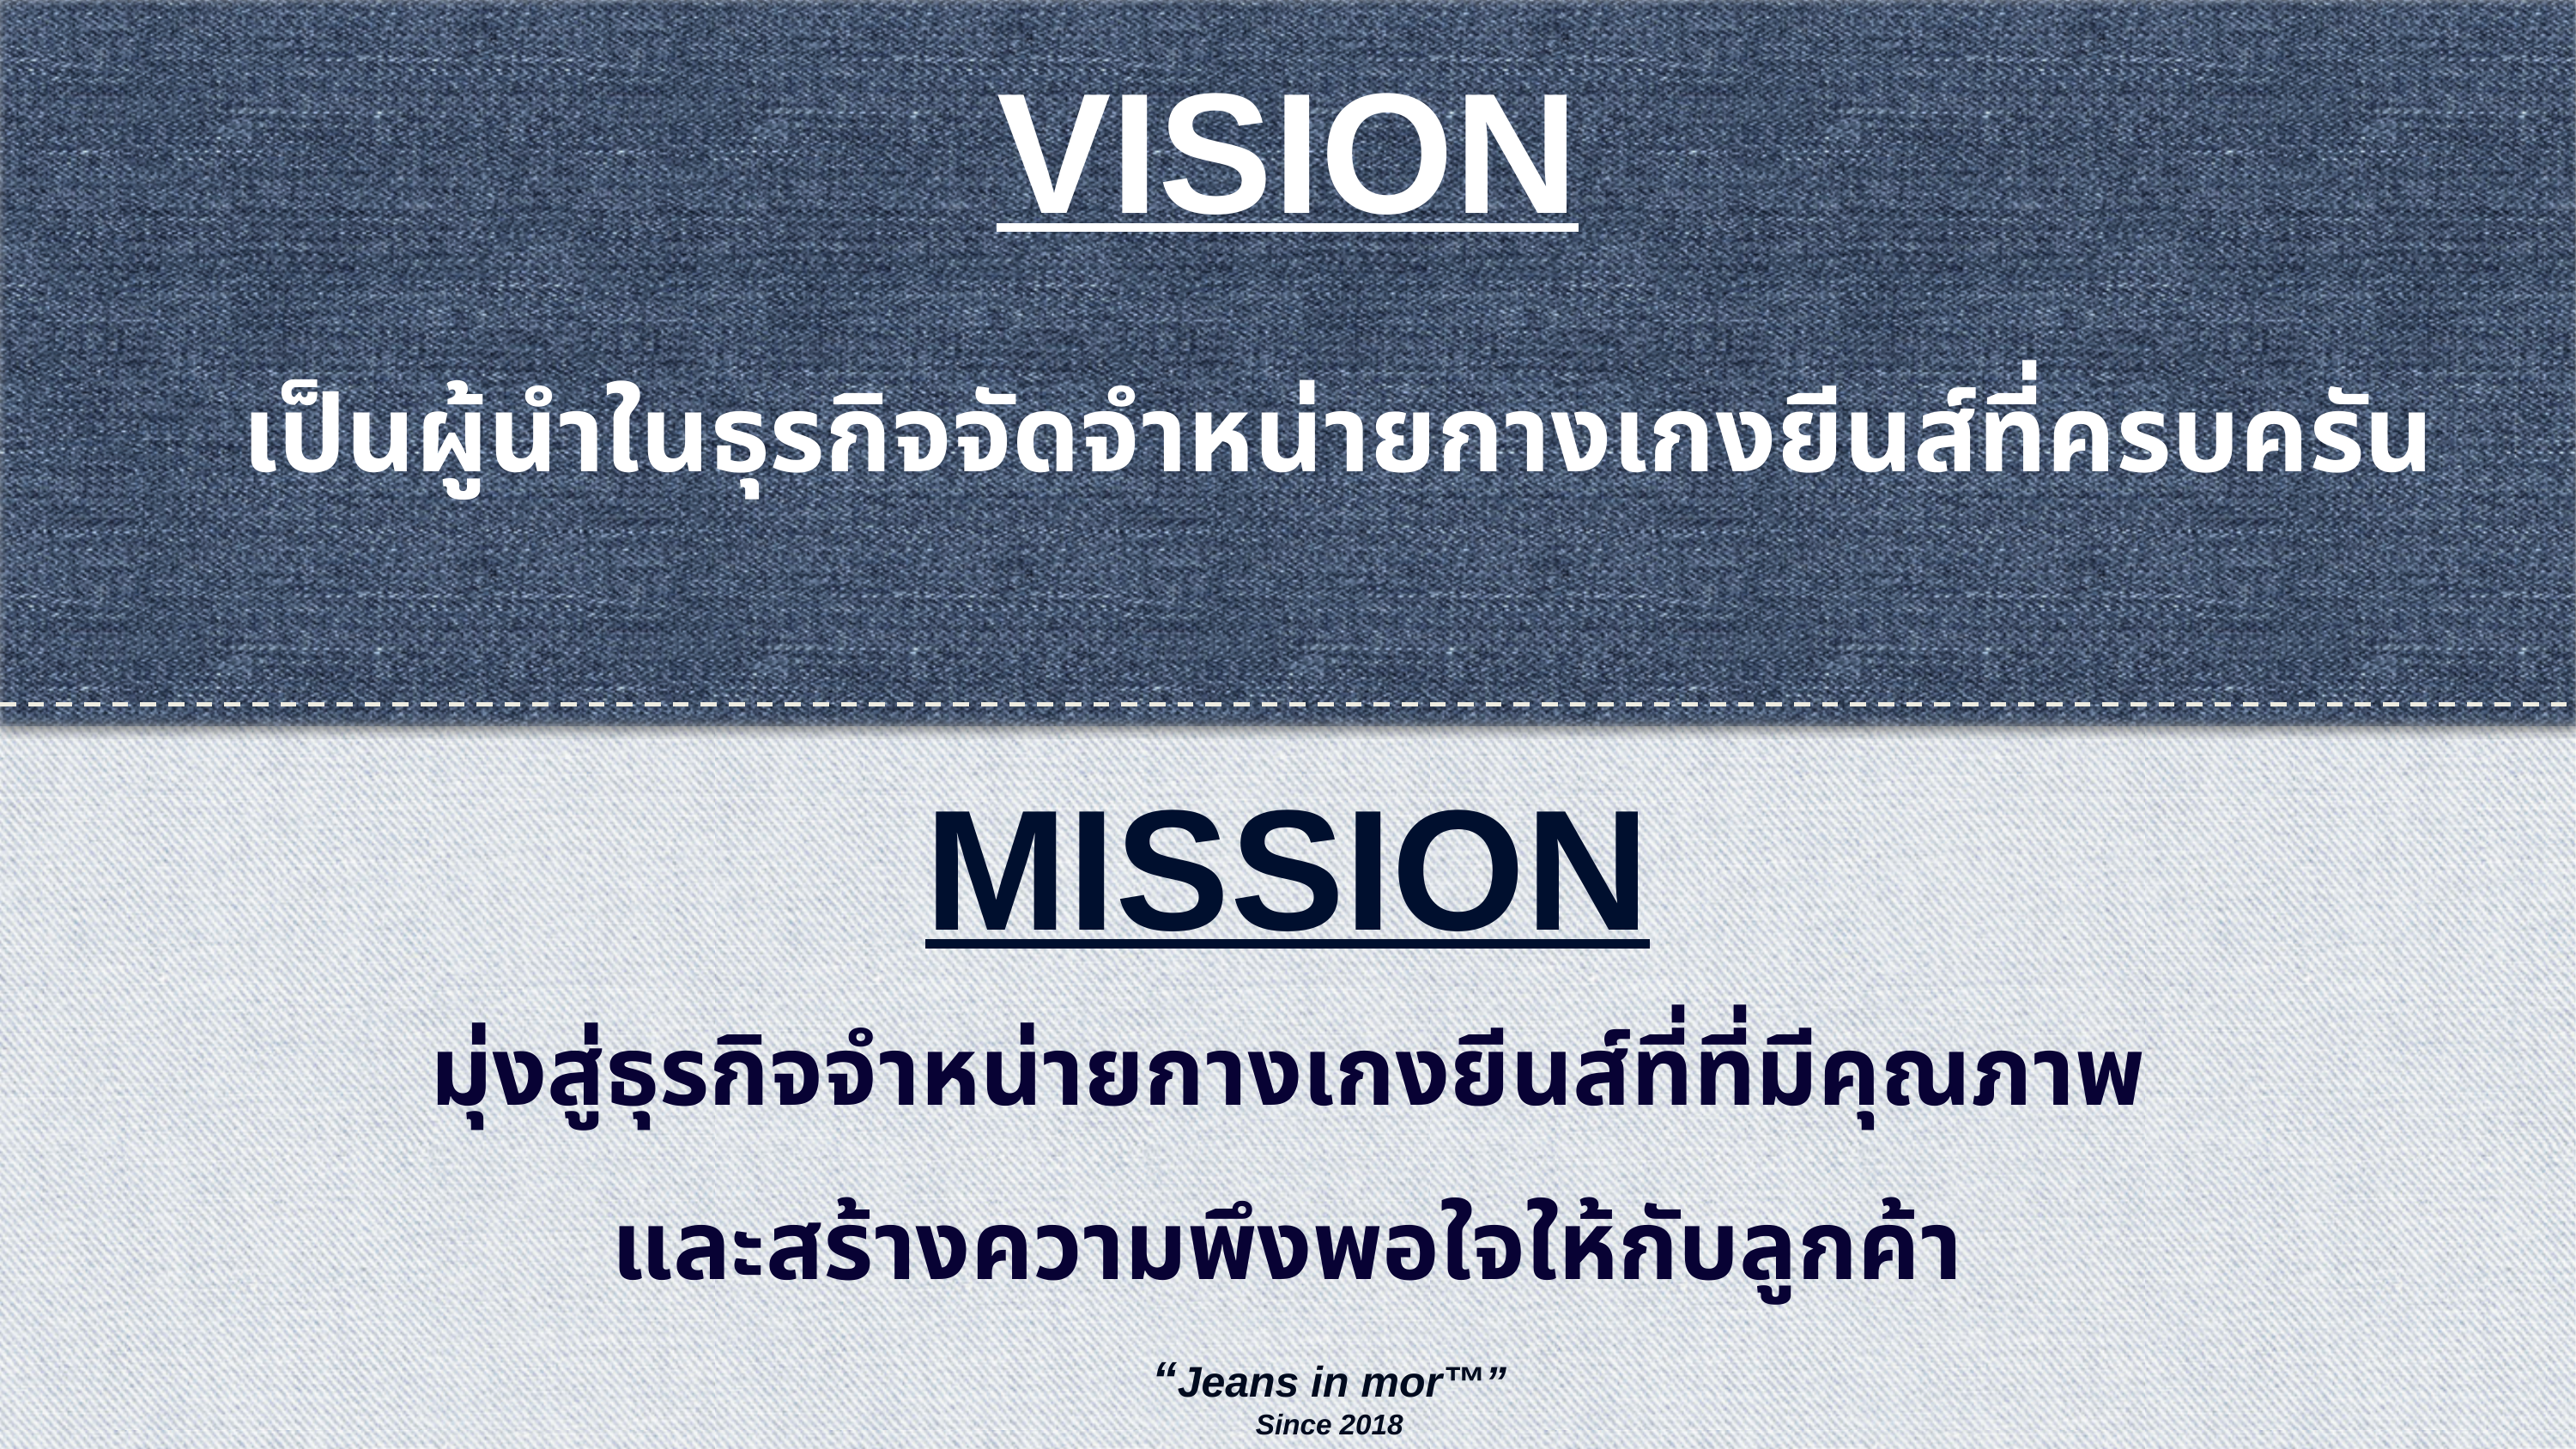

VISION
เป็นผู้นำในธุรกิจจัดจำหน่ายกางเกงยีนส์ที่ครบครัน
MISSION
มุ่งสู่ธุรกิจจำหน่ายกางเกงยีนส์ที่ที่มีคุณภาพ
และสร้างความพึงพอใจให้กับลูกค้า
“Jeans in mor™”
Since 2018